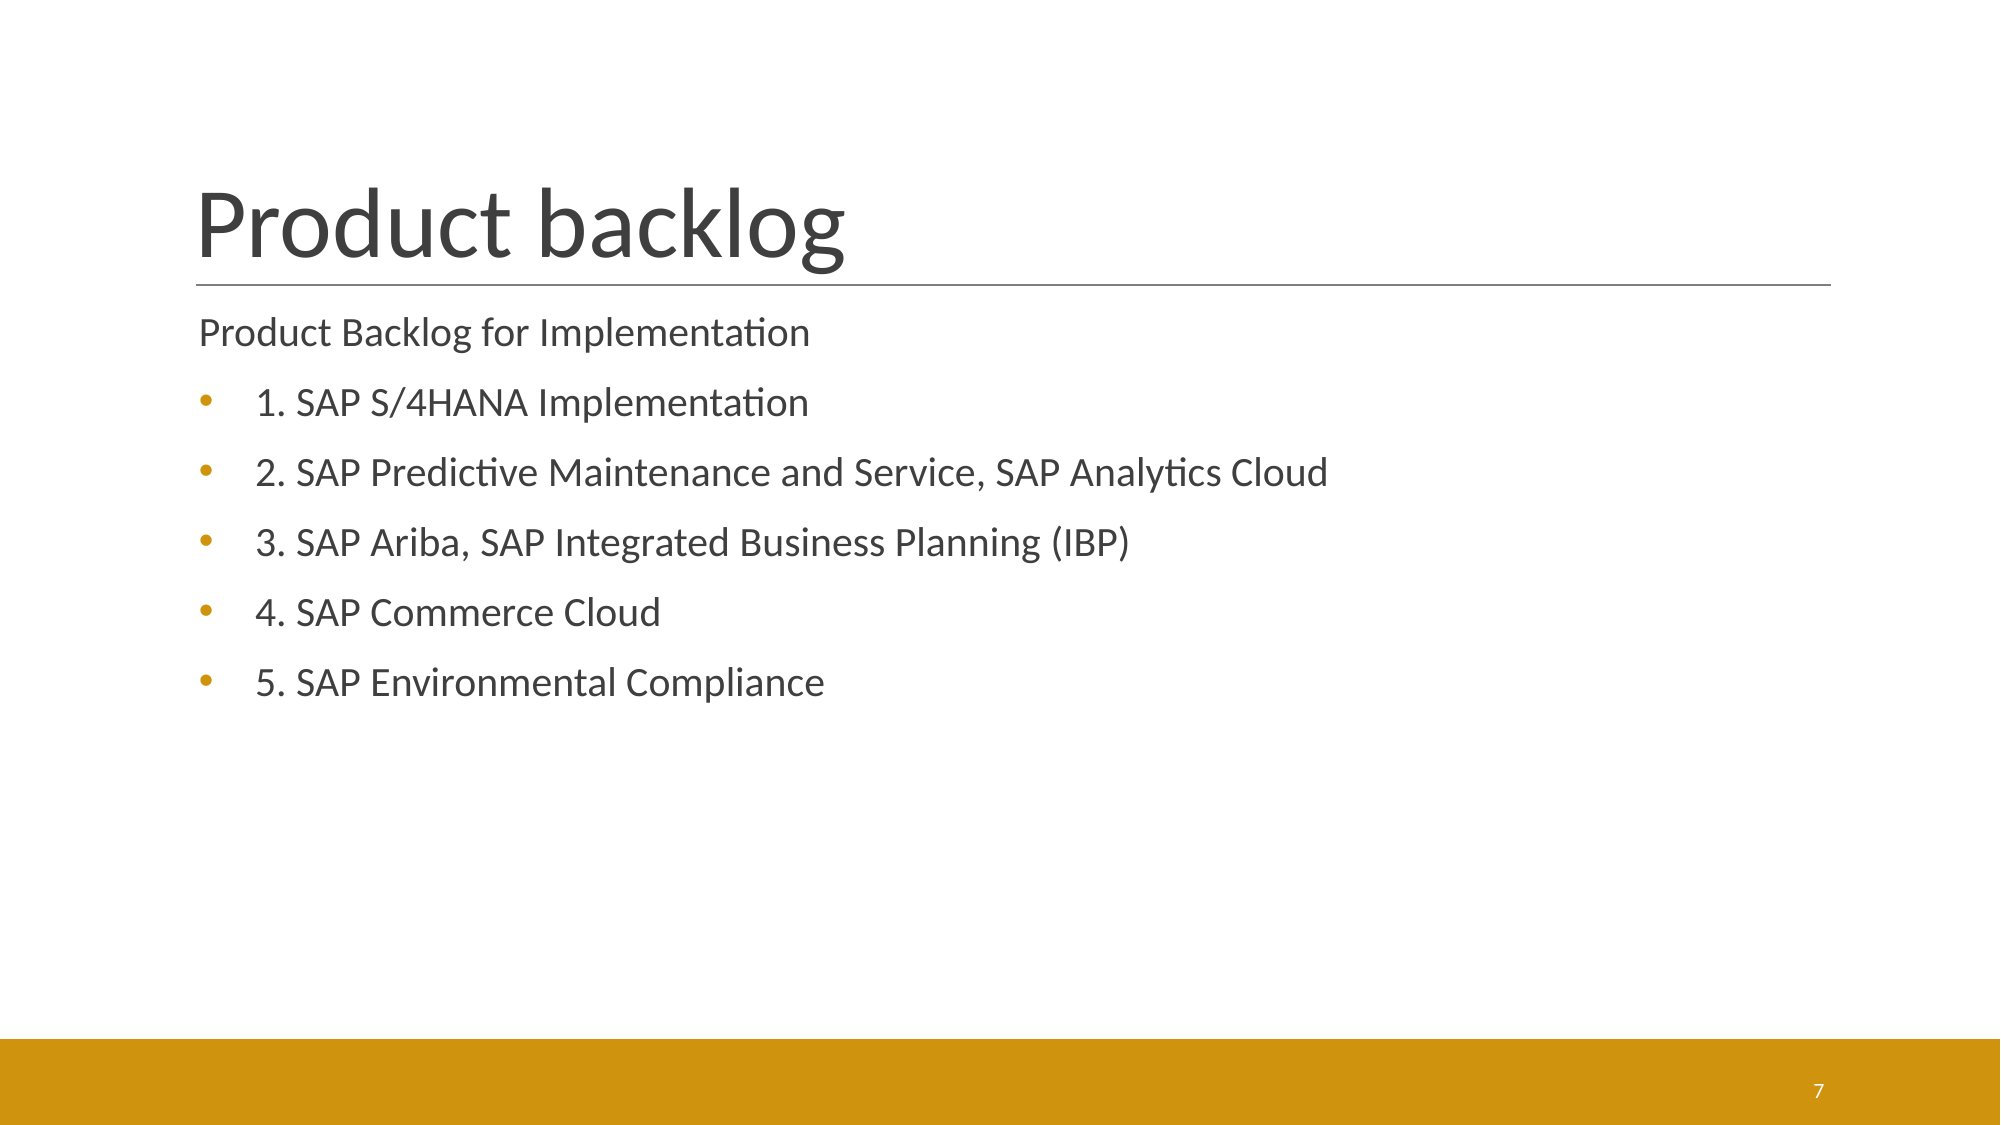

# Product backlog
Product Backlog for Implementation
1. SAP S/4HANA Implementation
2. SAP Predictive Maintenance and Service, SAP Analytics Cloud
3. SAP Ariba, SAP Integrated Business Planning (IBP)
4. SAP Commerce Cloud
5. SAP Environmental Compliance
7